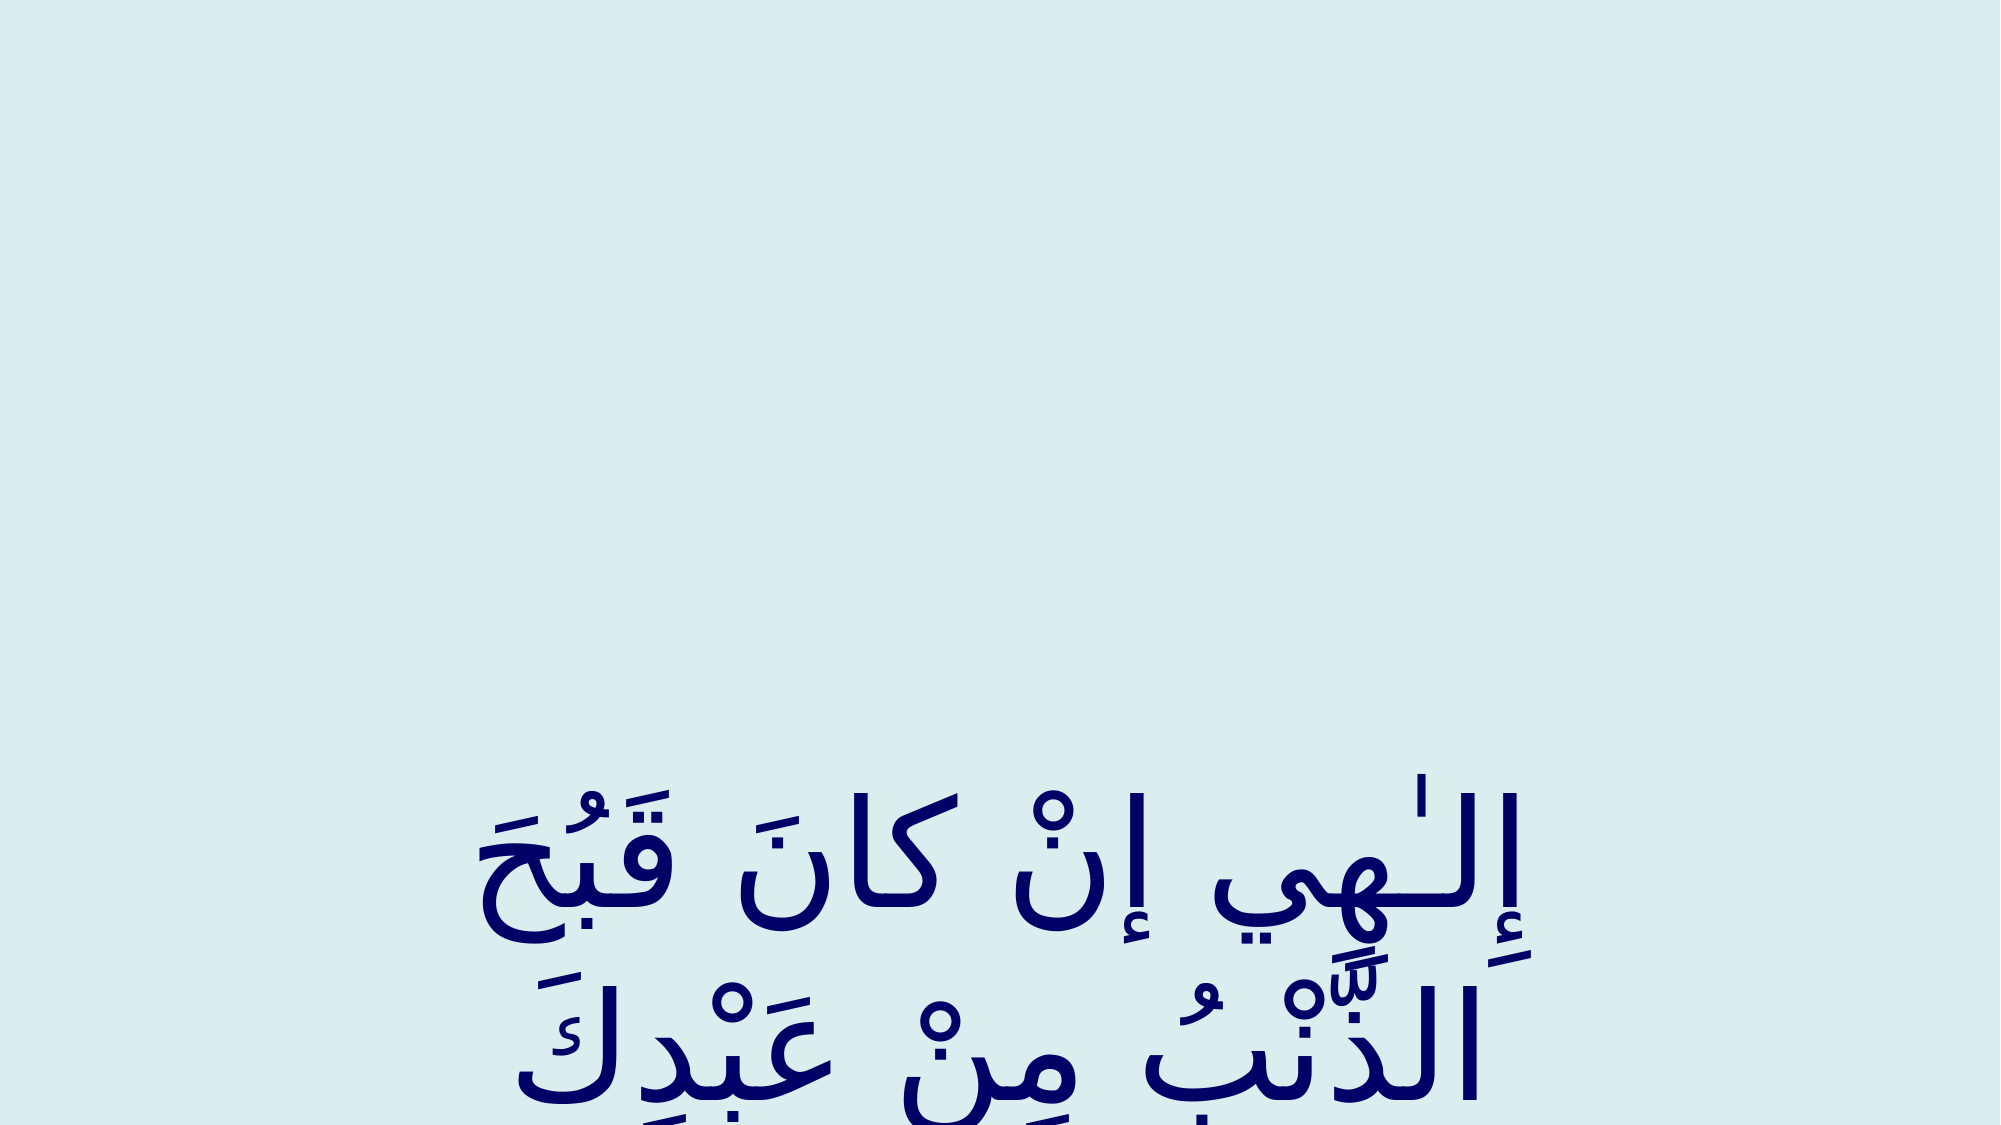

#
إِلـٰهِي إنْ كانَ قَبُحَ الذَّنْبُ مِنْ عَبْدِكَ
My God, though the sins of Your servant are ugly,